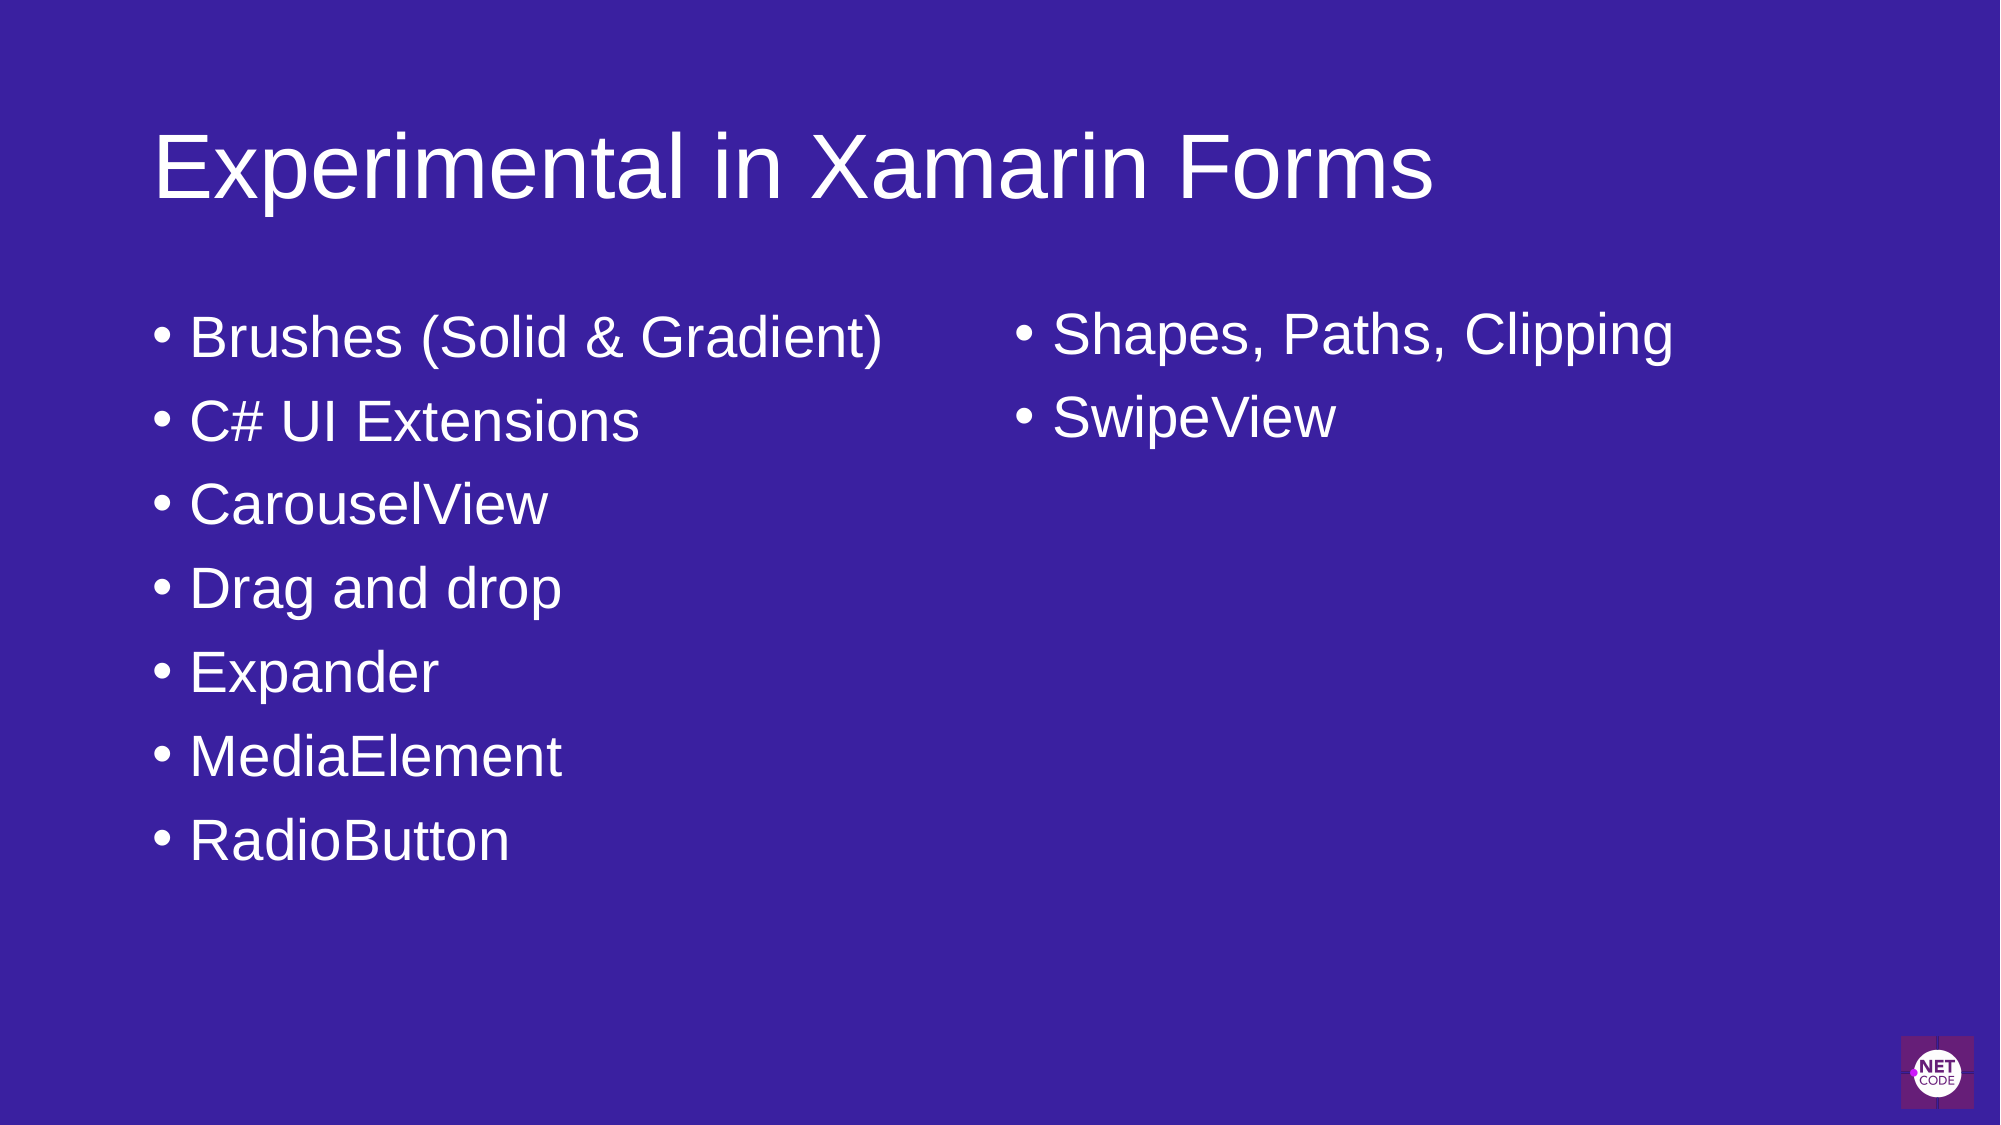

# Experimental in Xamarin Forms
Shapes, Paths, Clipping
SwipeView

Brushes (Solid & Gradient)
C# UI Extensions
CarouselView
Drag and drop
Expander
MediaElement
RadioButton